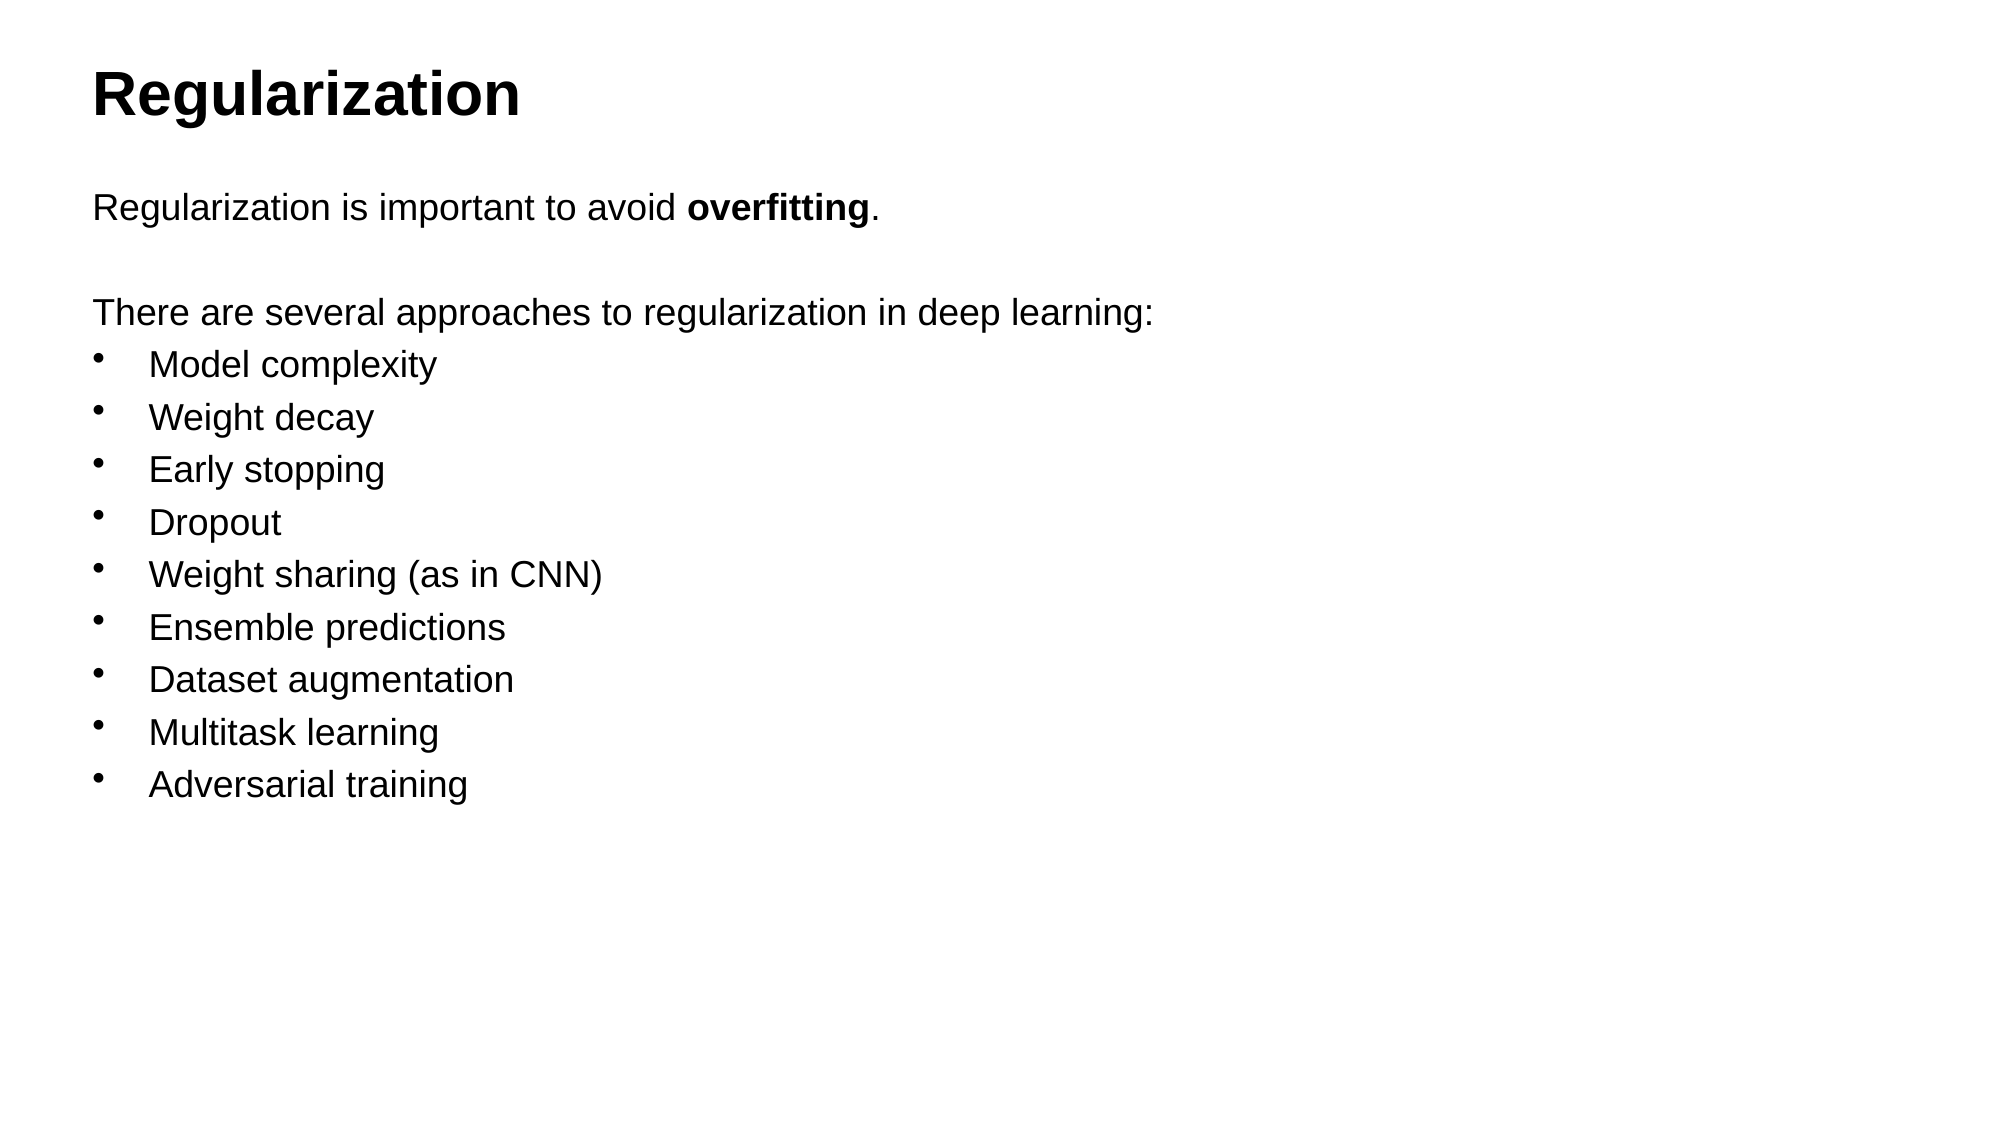

# Regularization
Regularization is important to avoid overfitting.

There are several approaches to regularization in deep learning:
Model complexity
Weight decay
Early stopping
Dropout
Weight sharing (as in CNN)
Ensemble predictions
Dataset augmentation
Multitask learning
Adversarial training